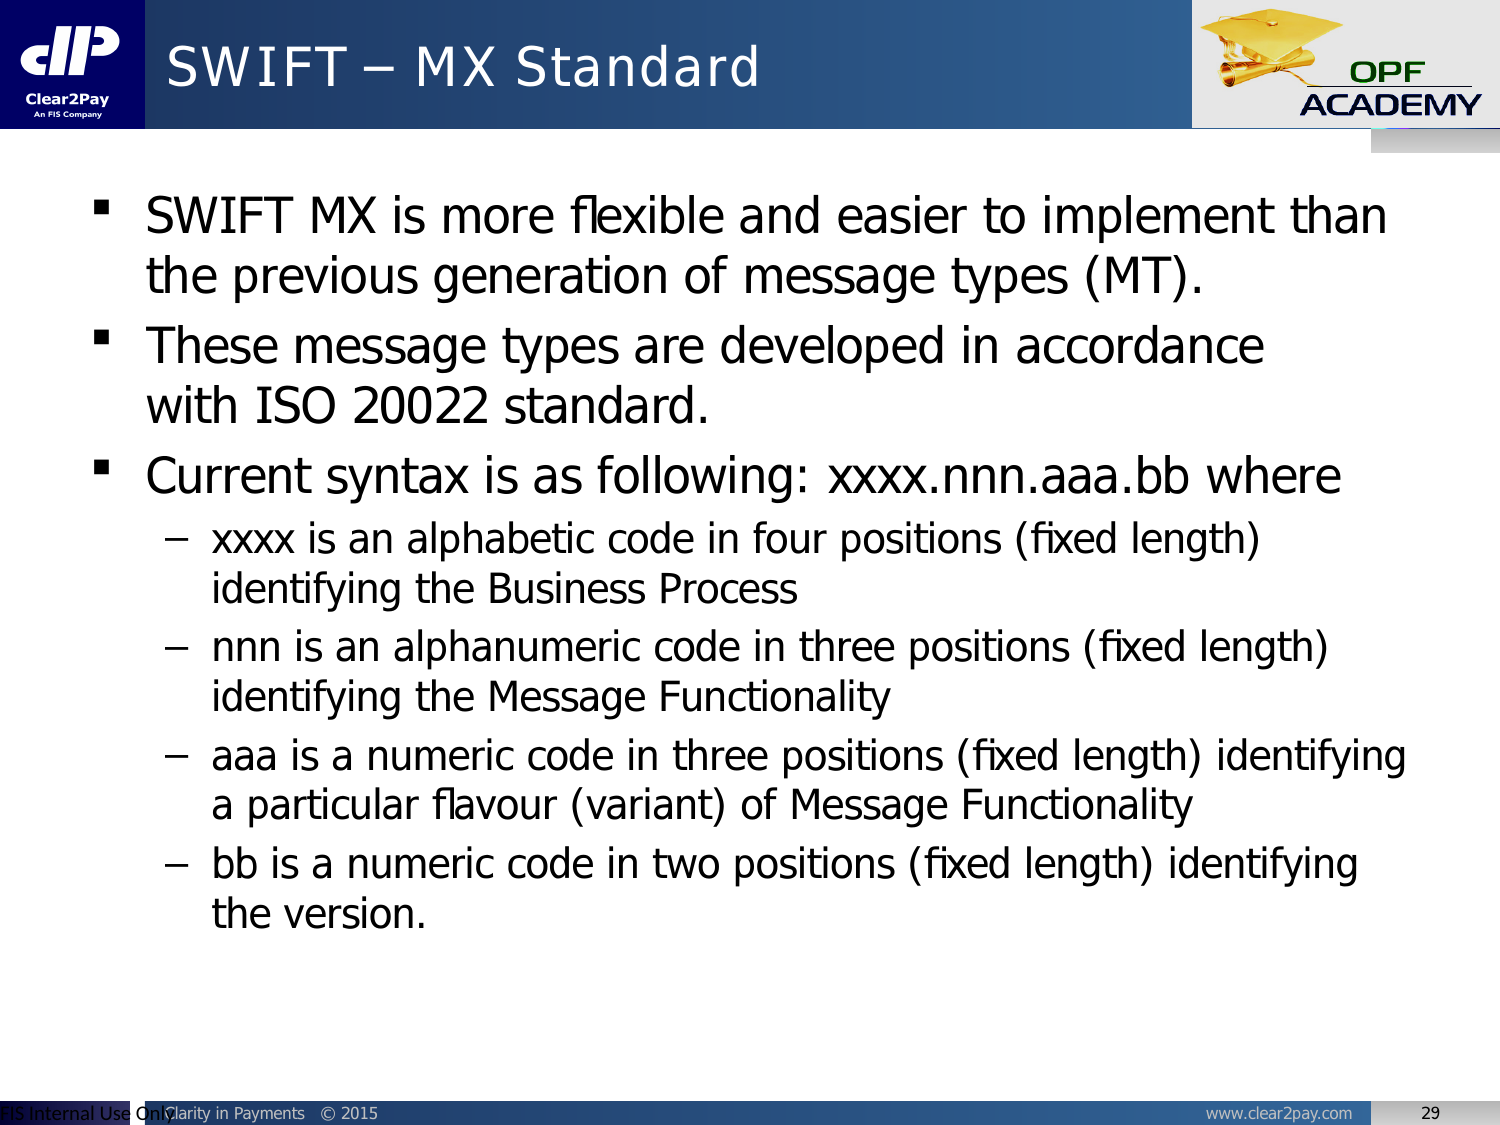

# SWIFT – MX Standard
SWIFT MX is more flexible and easier to implement than the previous generation of message types (MT).
These message types are developed in accordance with ISO 20022 standard.
Current syntax is as following: xxxx.nnn.aaa.bb where
xxxx is an alphabetic code in four positions (fixed length) identifying the Business Process
nnn is an alphanumeric code in three positions (fixed length) identifying the Message Functionality
aaa is a numeric code in three positions (fixed length) identifying a particular flavour (variant) of Message Functionality
bb is a numeric code in two positions (fixed length) identifying the version.